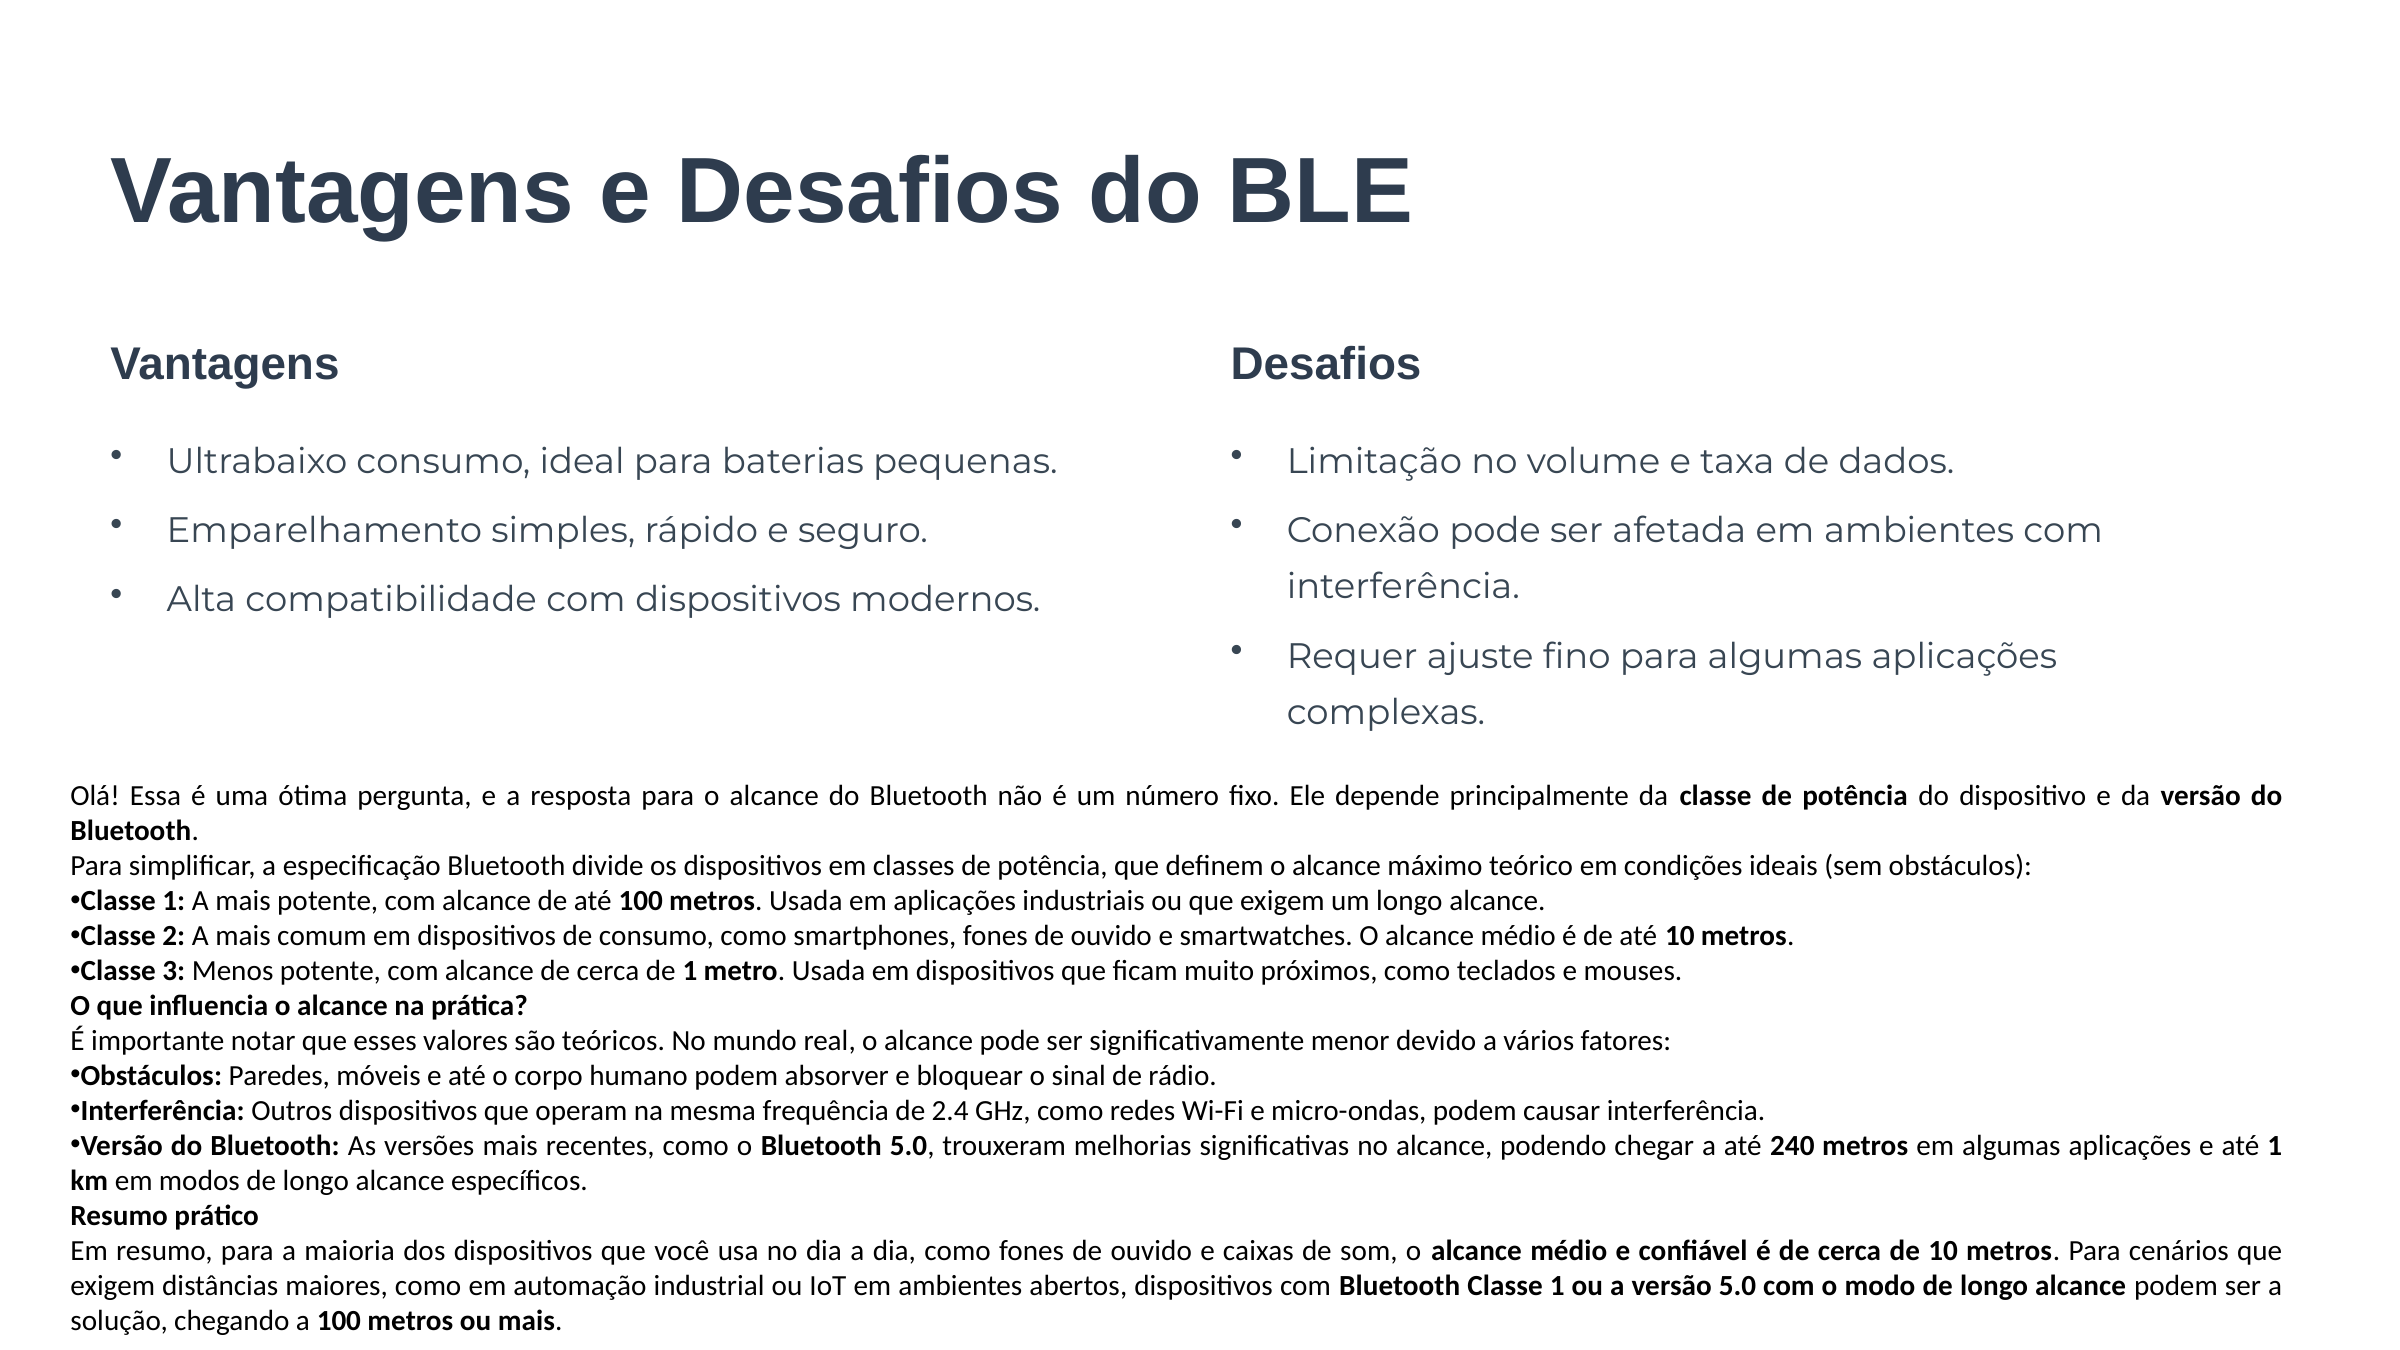

Vantagens e Desafios do BLE
Vantagens
Desafios
Ultrabaixo consumo, ideal para baterias pequenas.
Limitação no volume e taxa de dados.
Emparelhamento simples, rápido e seguro.
Conexão pode ser afetada em ambientes com interferência.
Alta compatibilidade com dispositivos modernos.
Requer ajuste fino para algumas aplicações complexas.
Olá! Essa é uma ótima pergunta, e a resposta para o alcance do Bluetooth não é um número fixo. Ele depende principalmente da classe de potência do dispositivo e da versão do Bluetooth.
Para simplificar, a especificação Bluetooth divide os dispositivos em classes de potência, que definem o alcance máximo teórico em condições ideais (sem obstáculos):
Classe 1: A mais potente, com alcance de até 100 metros. Usada em aplicações industriais ou que exigem um longo alcance.
Classe 2: A mais comum em dispositivos de consumo, como smartphones, fones de ouvido e smartwatches. O alcance médio é de até 10 metros.
Classe 3: Menos potente, com alcance de cerca de 1 metro. Usada em dispositivos que ficam muito próximos, como teclados e mouses.
O que influencia o alcance na prática?
É importante notar que esses valores são teóricos. No mundo real, o alcance pode ser significativamente menor devido a vários fatores:
Obstáculos: Paredes, móveis e até o corpo humano podem absorver e bloquear o sinal de rádio.
Interferência: Outros dispositivos que operam na mesma frequência de 2.4 GHz, como redes Wi-Fi e micro-ondas, podem causar interferência.
Versão do Bluetooth: As versões mais recentes, como o Bluetooth 5.0, trouxeram melhorias significativas no alcance, podendo chegar a até 240 metros em algumas aplicações e até 1 km em modos de longo alcance específicos.
Resumo prático
Em resumo, para a maioria dos dispositivos que você usa no dia a dia, como fones de ouvido e caixas de som, o alcance médio e confiável é de cerca de 10 metros. Para cenários que exigem distâncias maiores, como em automação industrial ou IoT em ambientes abertos, dispositivos com Bluetooth Classe 1 ou a versão 5.0 com o modo de longo alcance podem ser a solução, chegando a 100 metros ou mais.